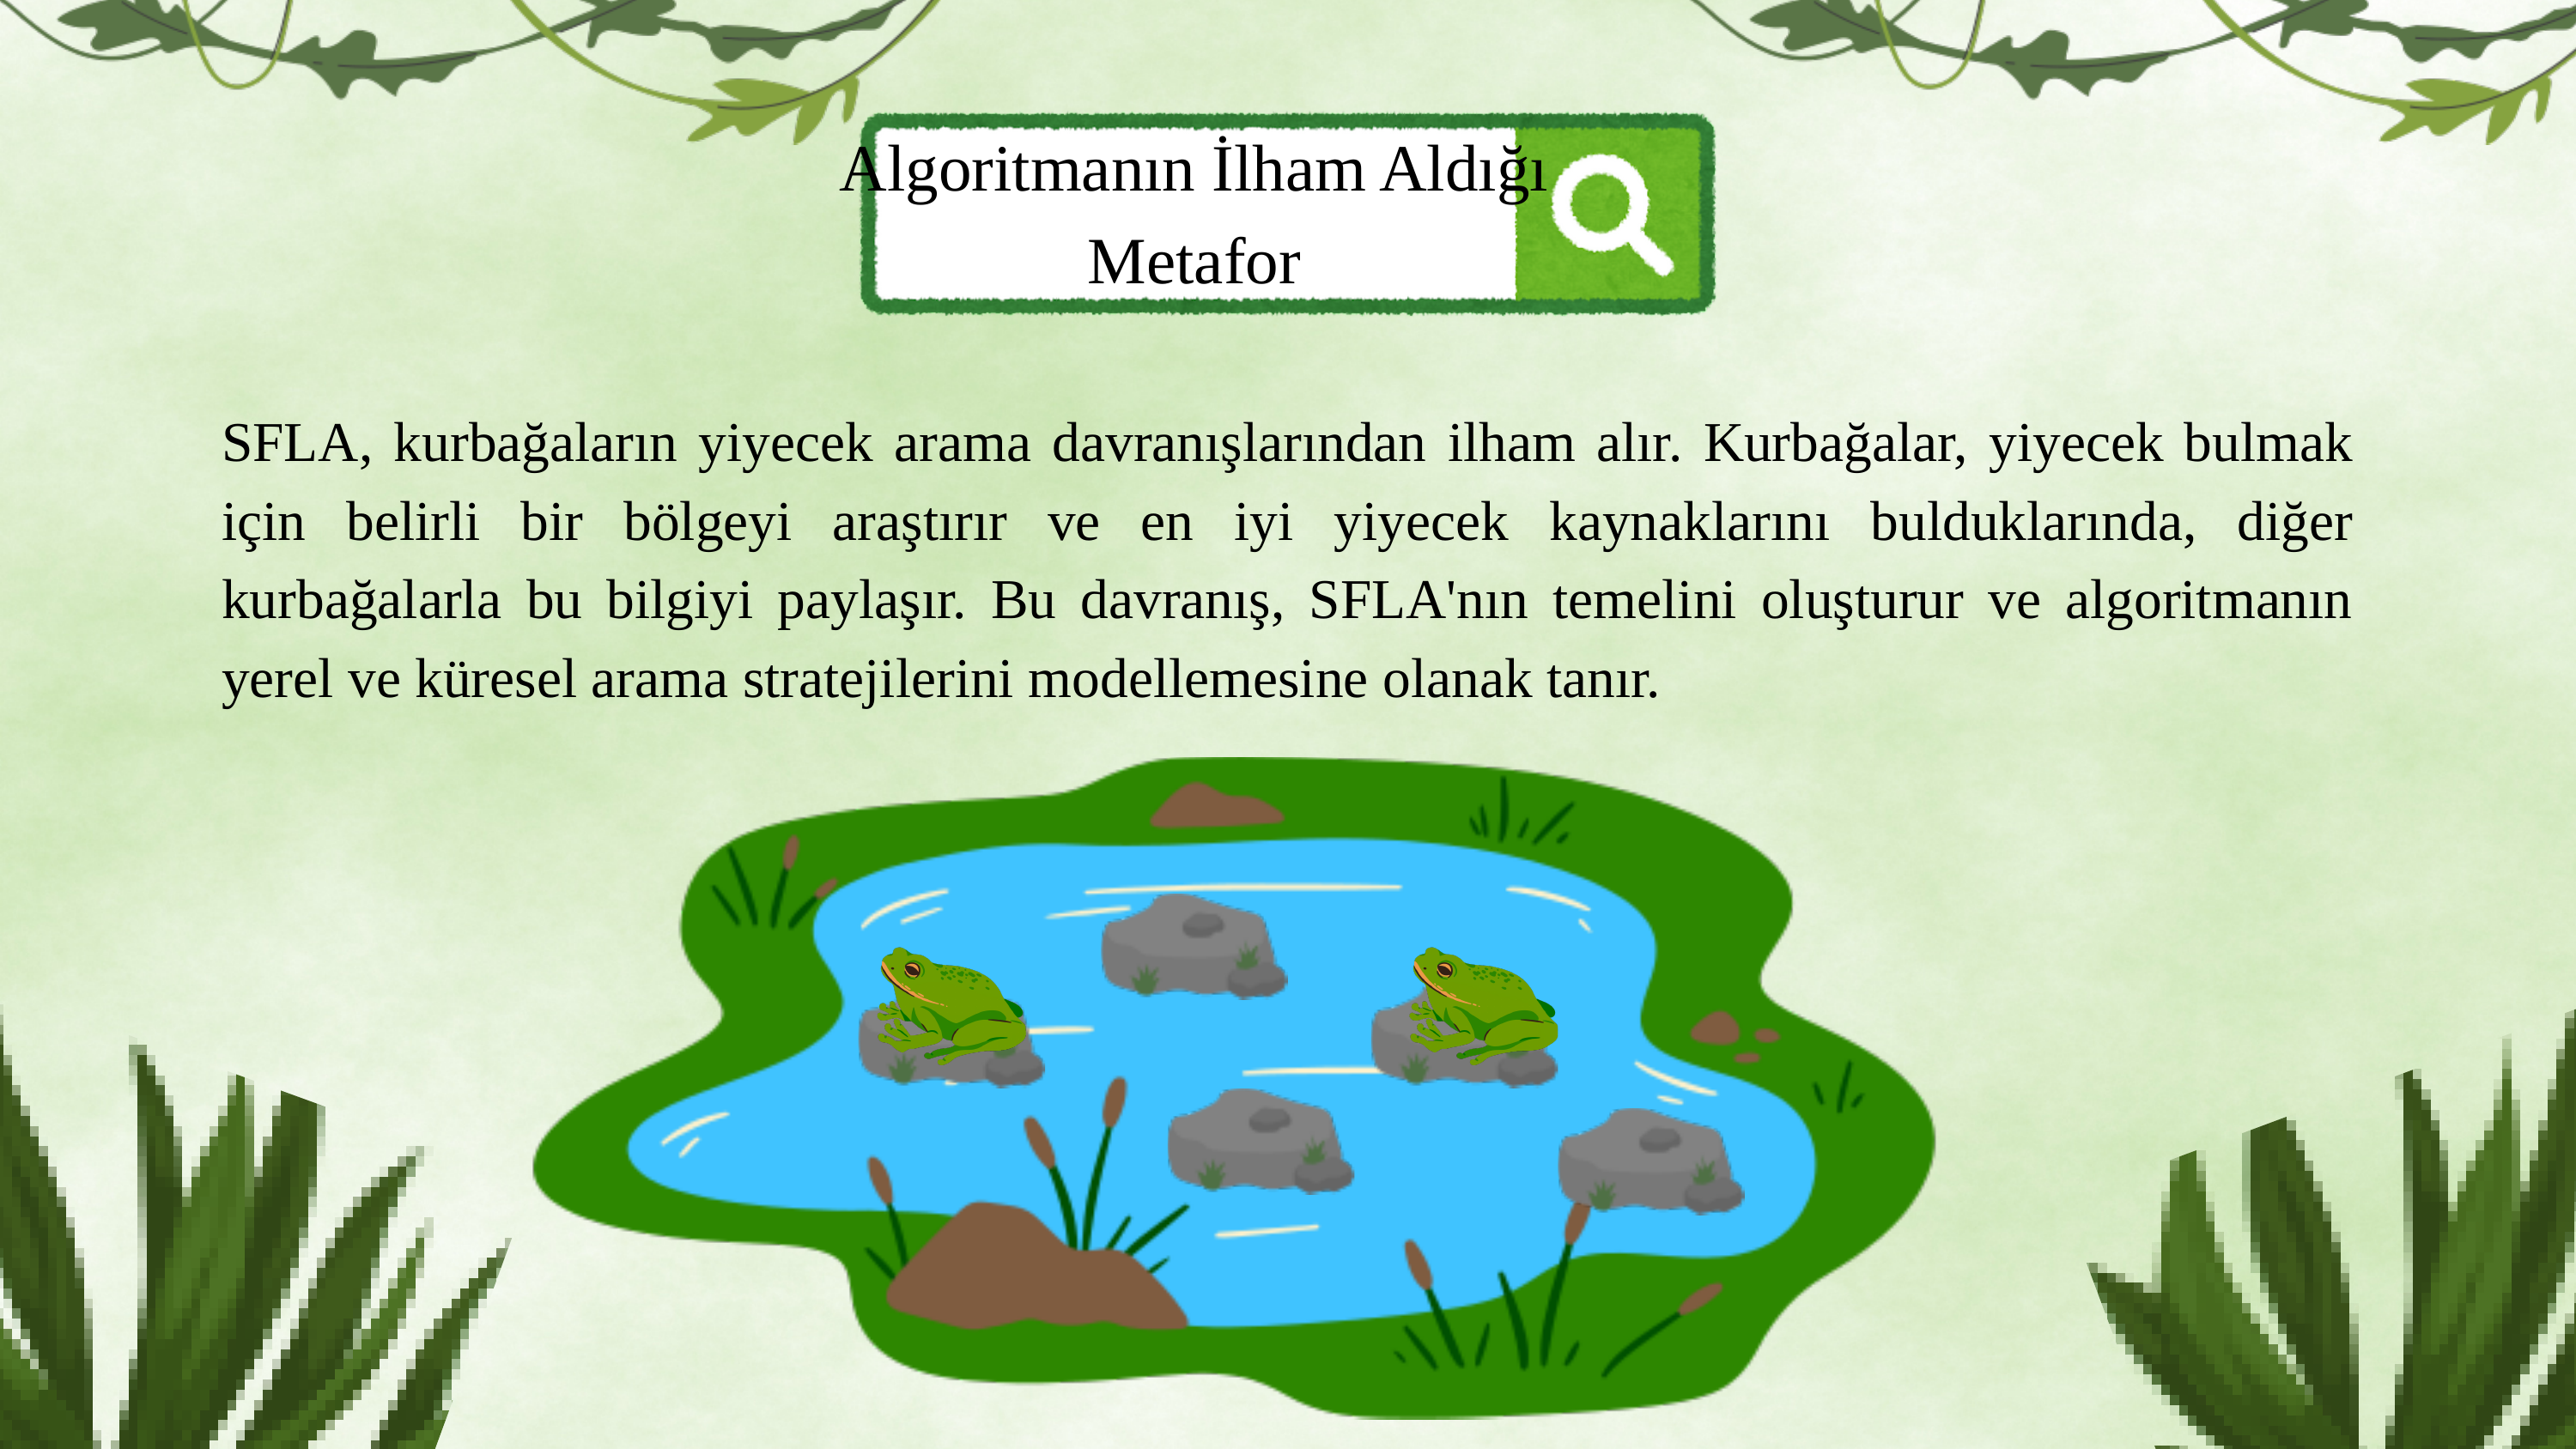

Algoritmanın İlham Aldığı Metafor
SFLA, kurbağaların yiyecek arama davranışlarından ilham alır. Kurbağalar, yiyecek bulmak için belirli bir bölgeyi araştırır ve en iyi yiyecek kaynaklarını bulduklarında, diğer kurbağalarla bu bilgiyi paylaşır. Bu davranış, SFLA'nın temelini oluşturur ve algoritmanın yerel ve küresel arama stratejilerini modellemesine olanak tanır.